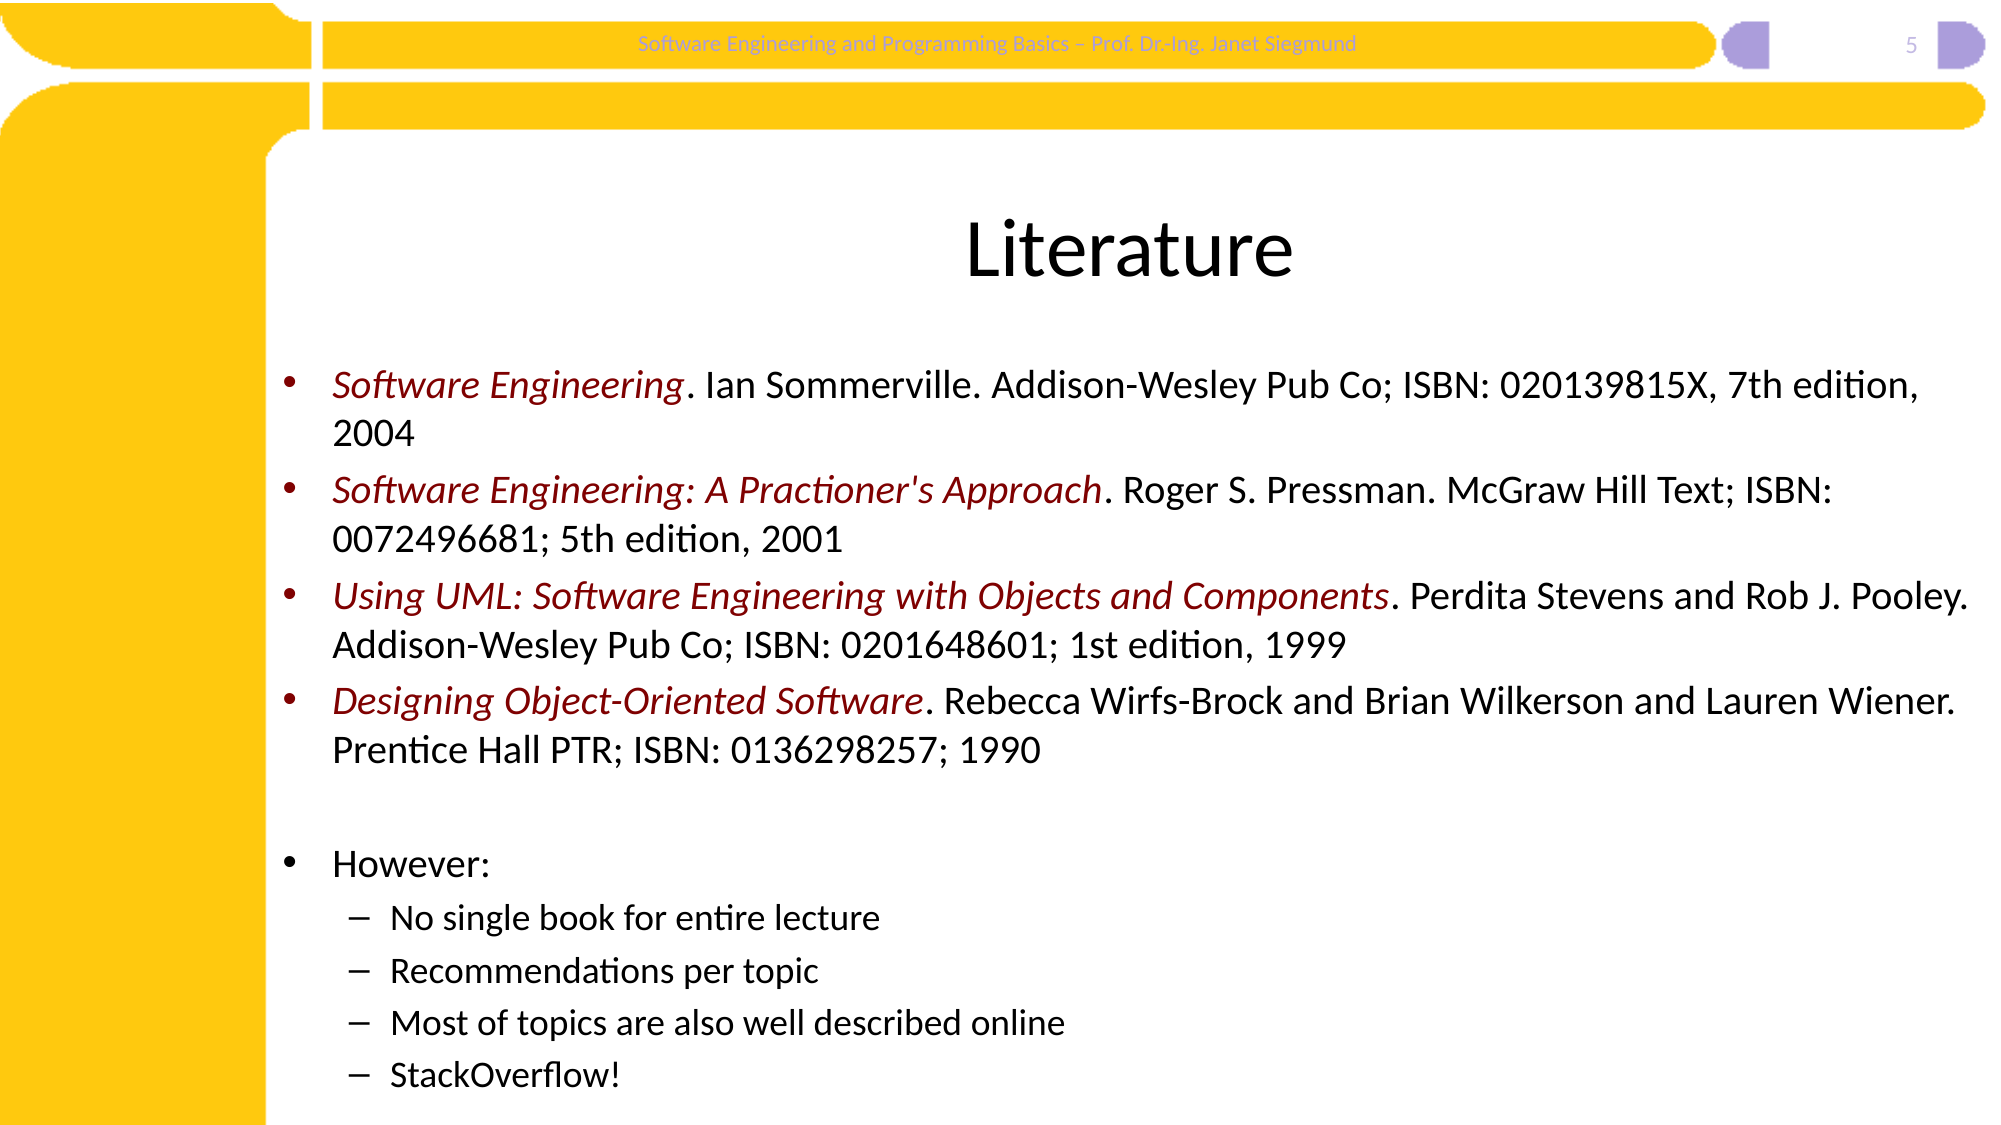

5
# Literature
Software Engineering. Ian Sommerville. Addison-Wesley Pub Co; ISBN: 020139815X, 7th edition, 2004
Software Engineering: A Practioner's Approach. Roger S. Pressman. McGraw Hill Text; ISBN: 0072496681; 5th edition, 2001
Using UML: Software Engineering with Objects and Components. Perdita Stevens and Rob J. Pooley. Addison-Wesley Pub Co; ISBN: 0201648601; 1st edition, 1999
Designing Object-Oriented Software. Rebecca Wirfs-Brock and Brian Wilkerson and Lauren Wiener. Prentice Hall PTR; ISBN: 0136298257; 1990

However:
No single book for entire lecture
Recommendations per topic
Most of topics are also well described online
StackOverflow!